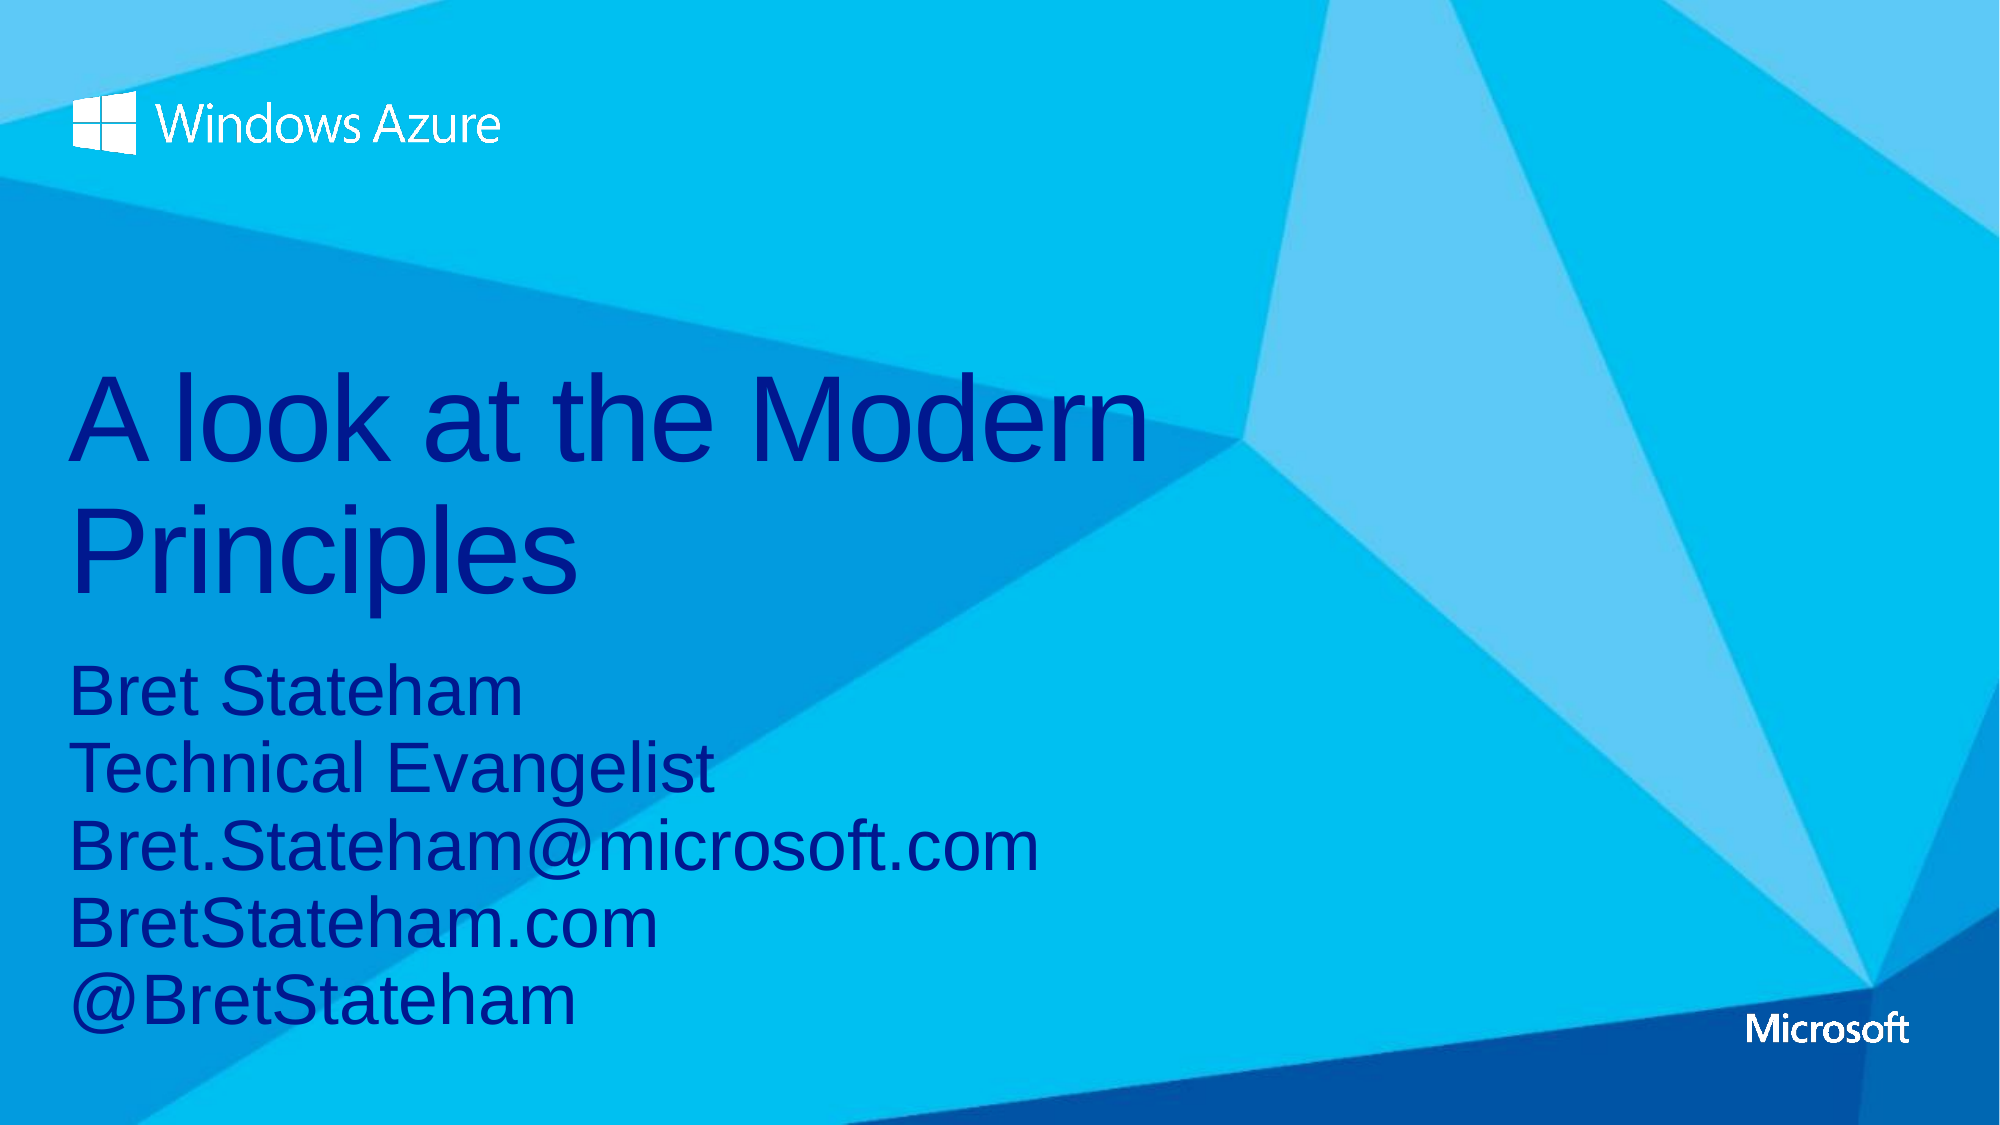

# A look at the Modern Principles
Bret Stateham
Technical Evangelist
Bret.Stateham@microsoft.com
BretStateham.com
@BretStateham